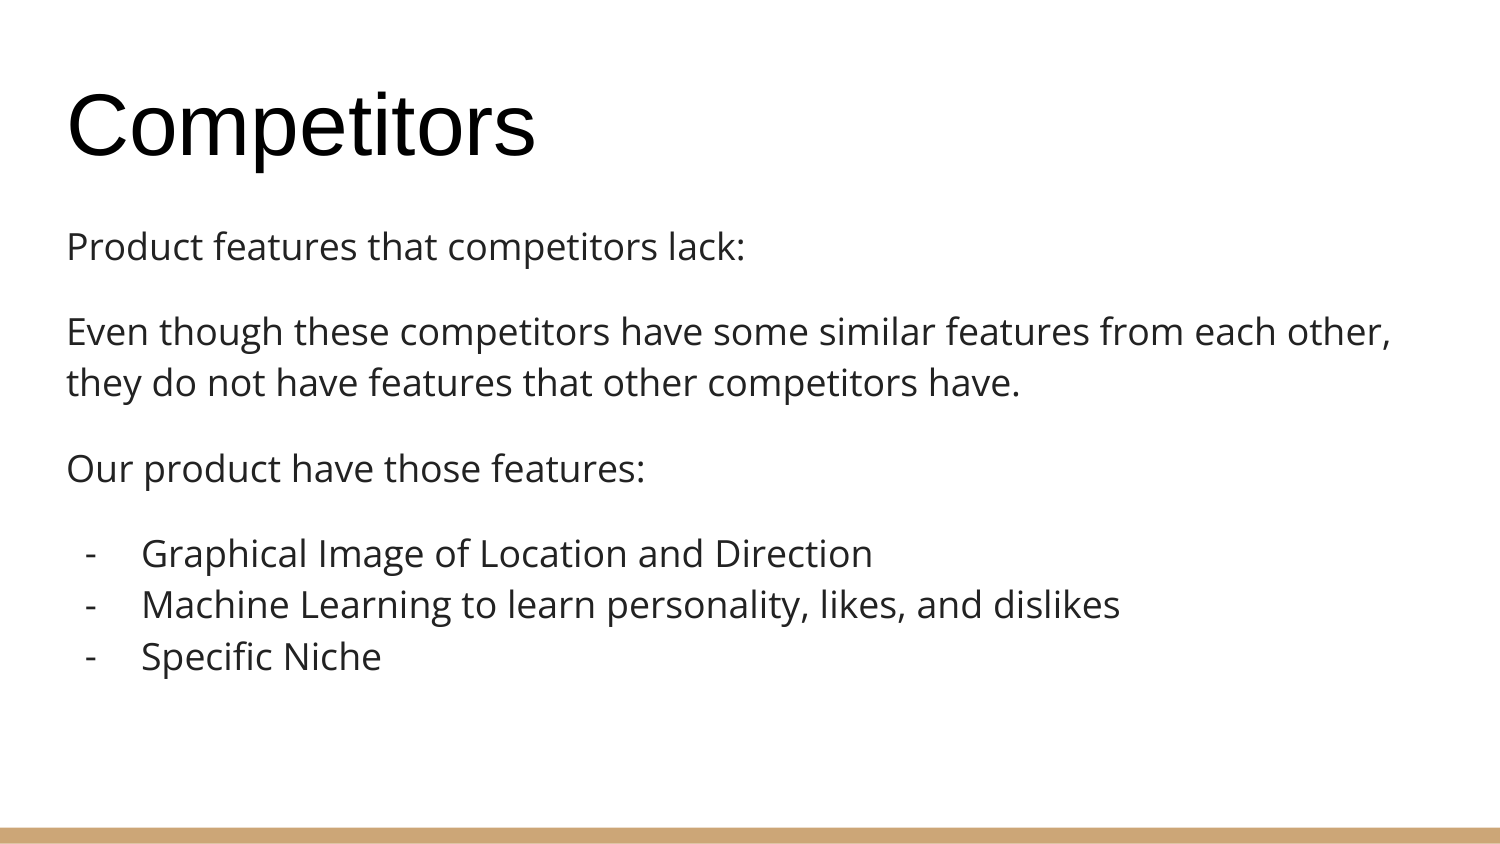

# Competitors
Product features that competitors lack:
Even though these competitors have some similar features from each other, they do not have features that other competitors have.
Our product have those features:
Graphical Image of Location and Direction
Machine Learning to learn personality, likes, and dislikes
Specific Niche